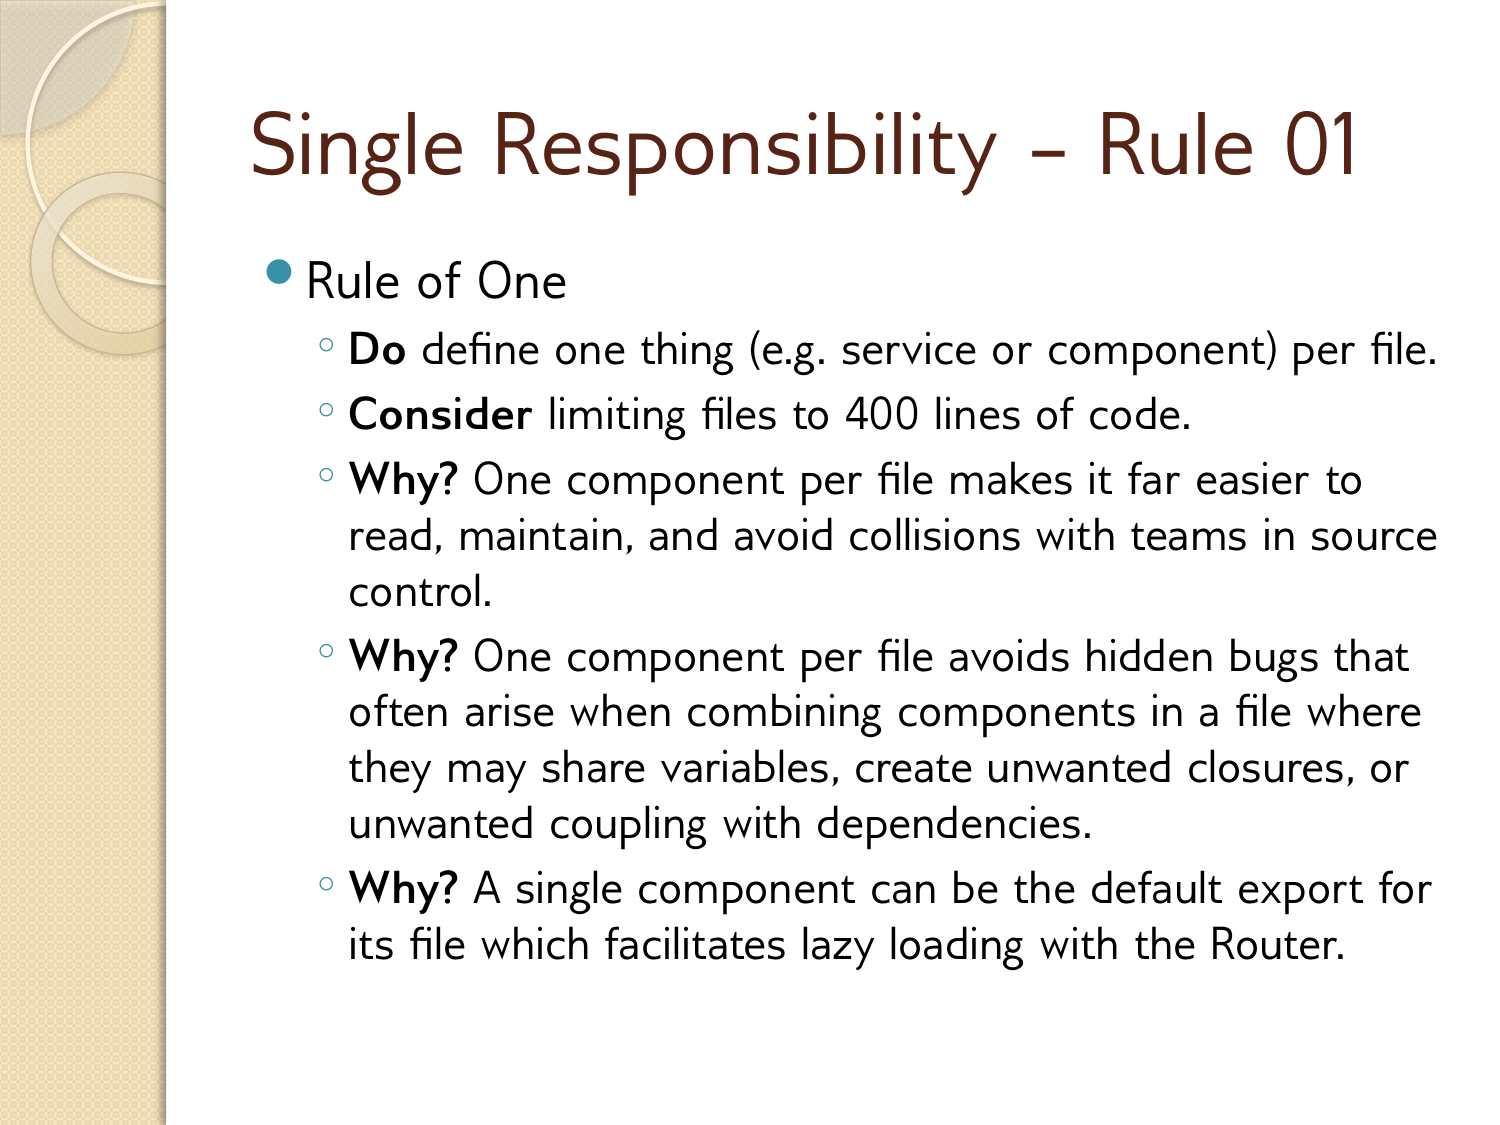

# Single Responsibility – Rule 01
Rule of One
Do define one thing (e.g. service or component) per file.
Consider limiting files to 400 lines of code.
Why? One component per file makes it far easier to read, maintain, and avoid collisions with teams in source control.
Why? One component per file avoids hidden bugs that often arise when combining components in a file where they may share variables, create unwanted closures, or unwanted coupling with dependencies.
Why? A single component can be the default export for its file which facilitates lazy loading with the Router.